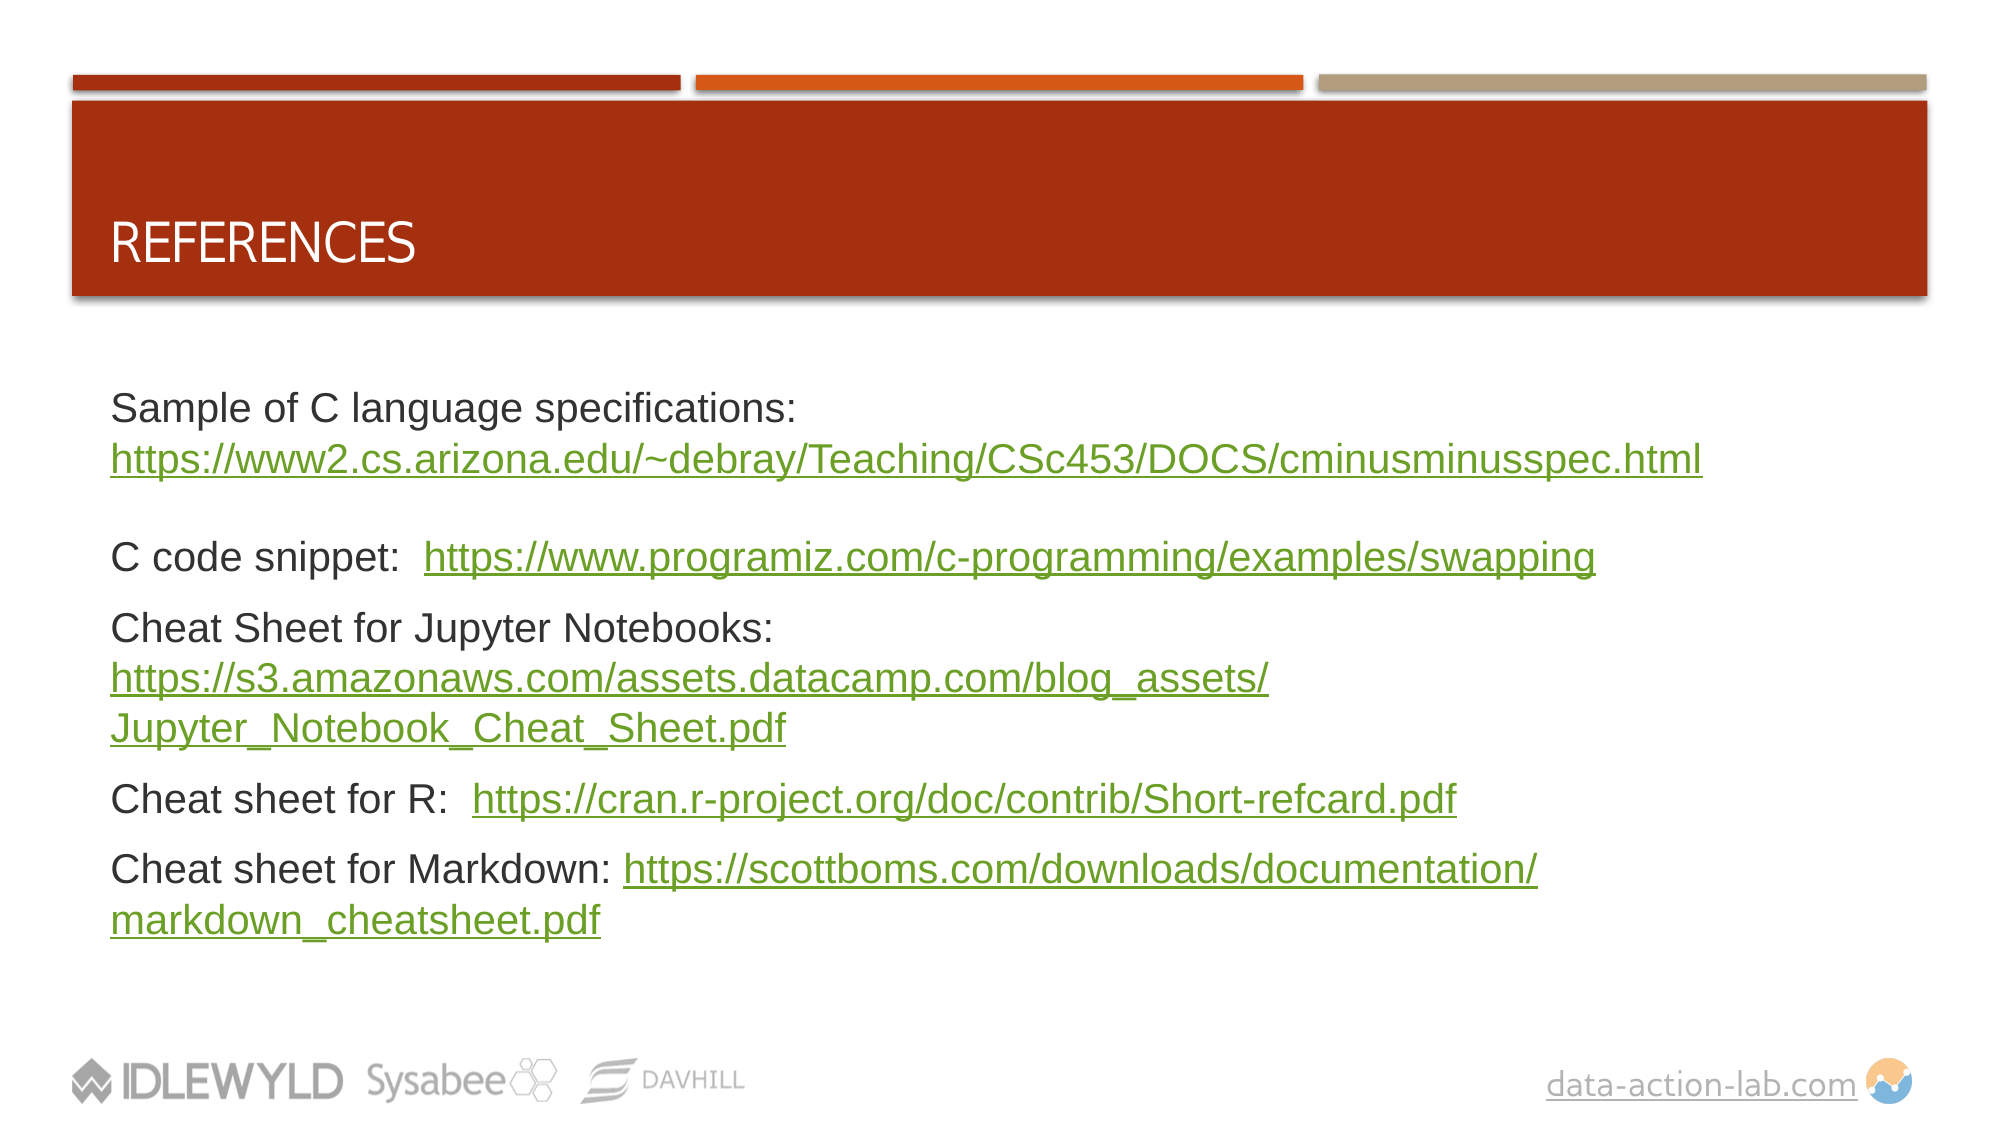

# References
Sample of C language specifications: https://www2.cs.arizona.edu/~debray/Teaching/CSc453/DOCS/cminusminusspec.html

C code snippet:  https://www.programiz.com/c-programming/examples/swapping
Cheat Sheet for Jupyter Notebooks: https://s3.amazonaws.com/assets.datacamp.com/blog_assets/Jupyter_Notebook_Cheat_Sheet.pdf
Cheat sheet for R:  https://cran.r-project.org/doc/contrib/Short-refcard.pdf
Cheat sheet for Markdown: https://scottboms.com/downloads/documentation/markdown_cheatsheet.pdf